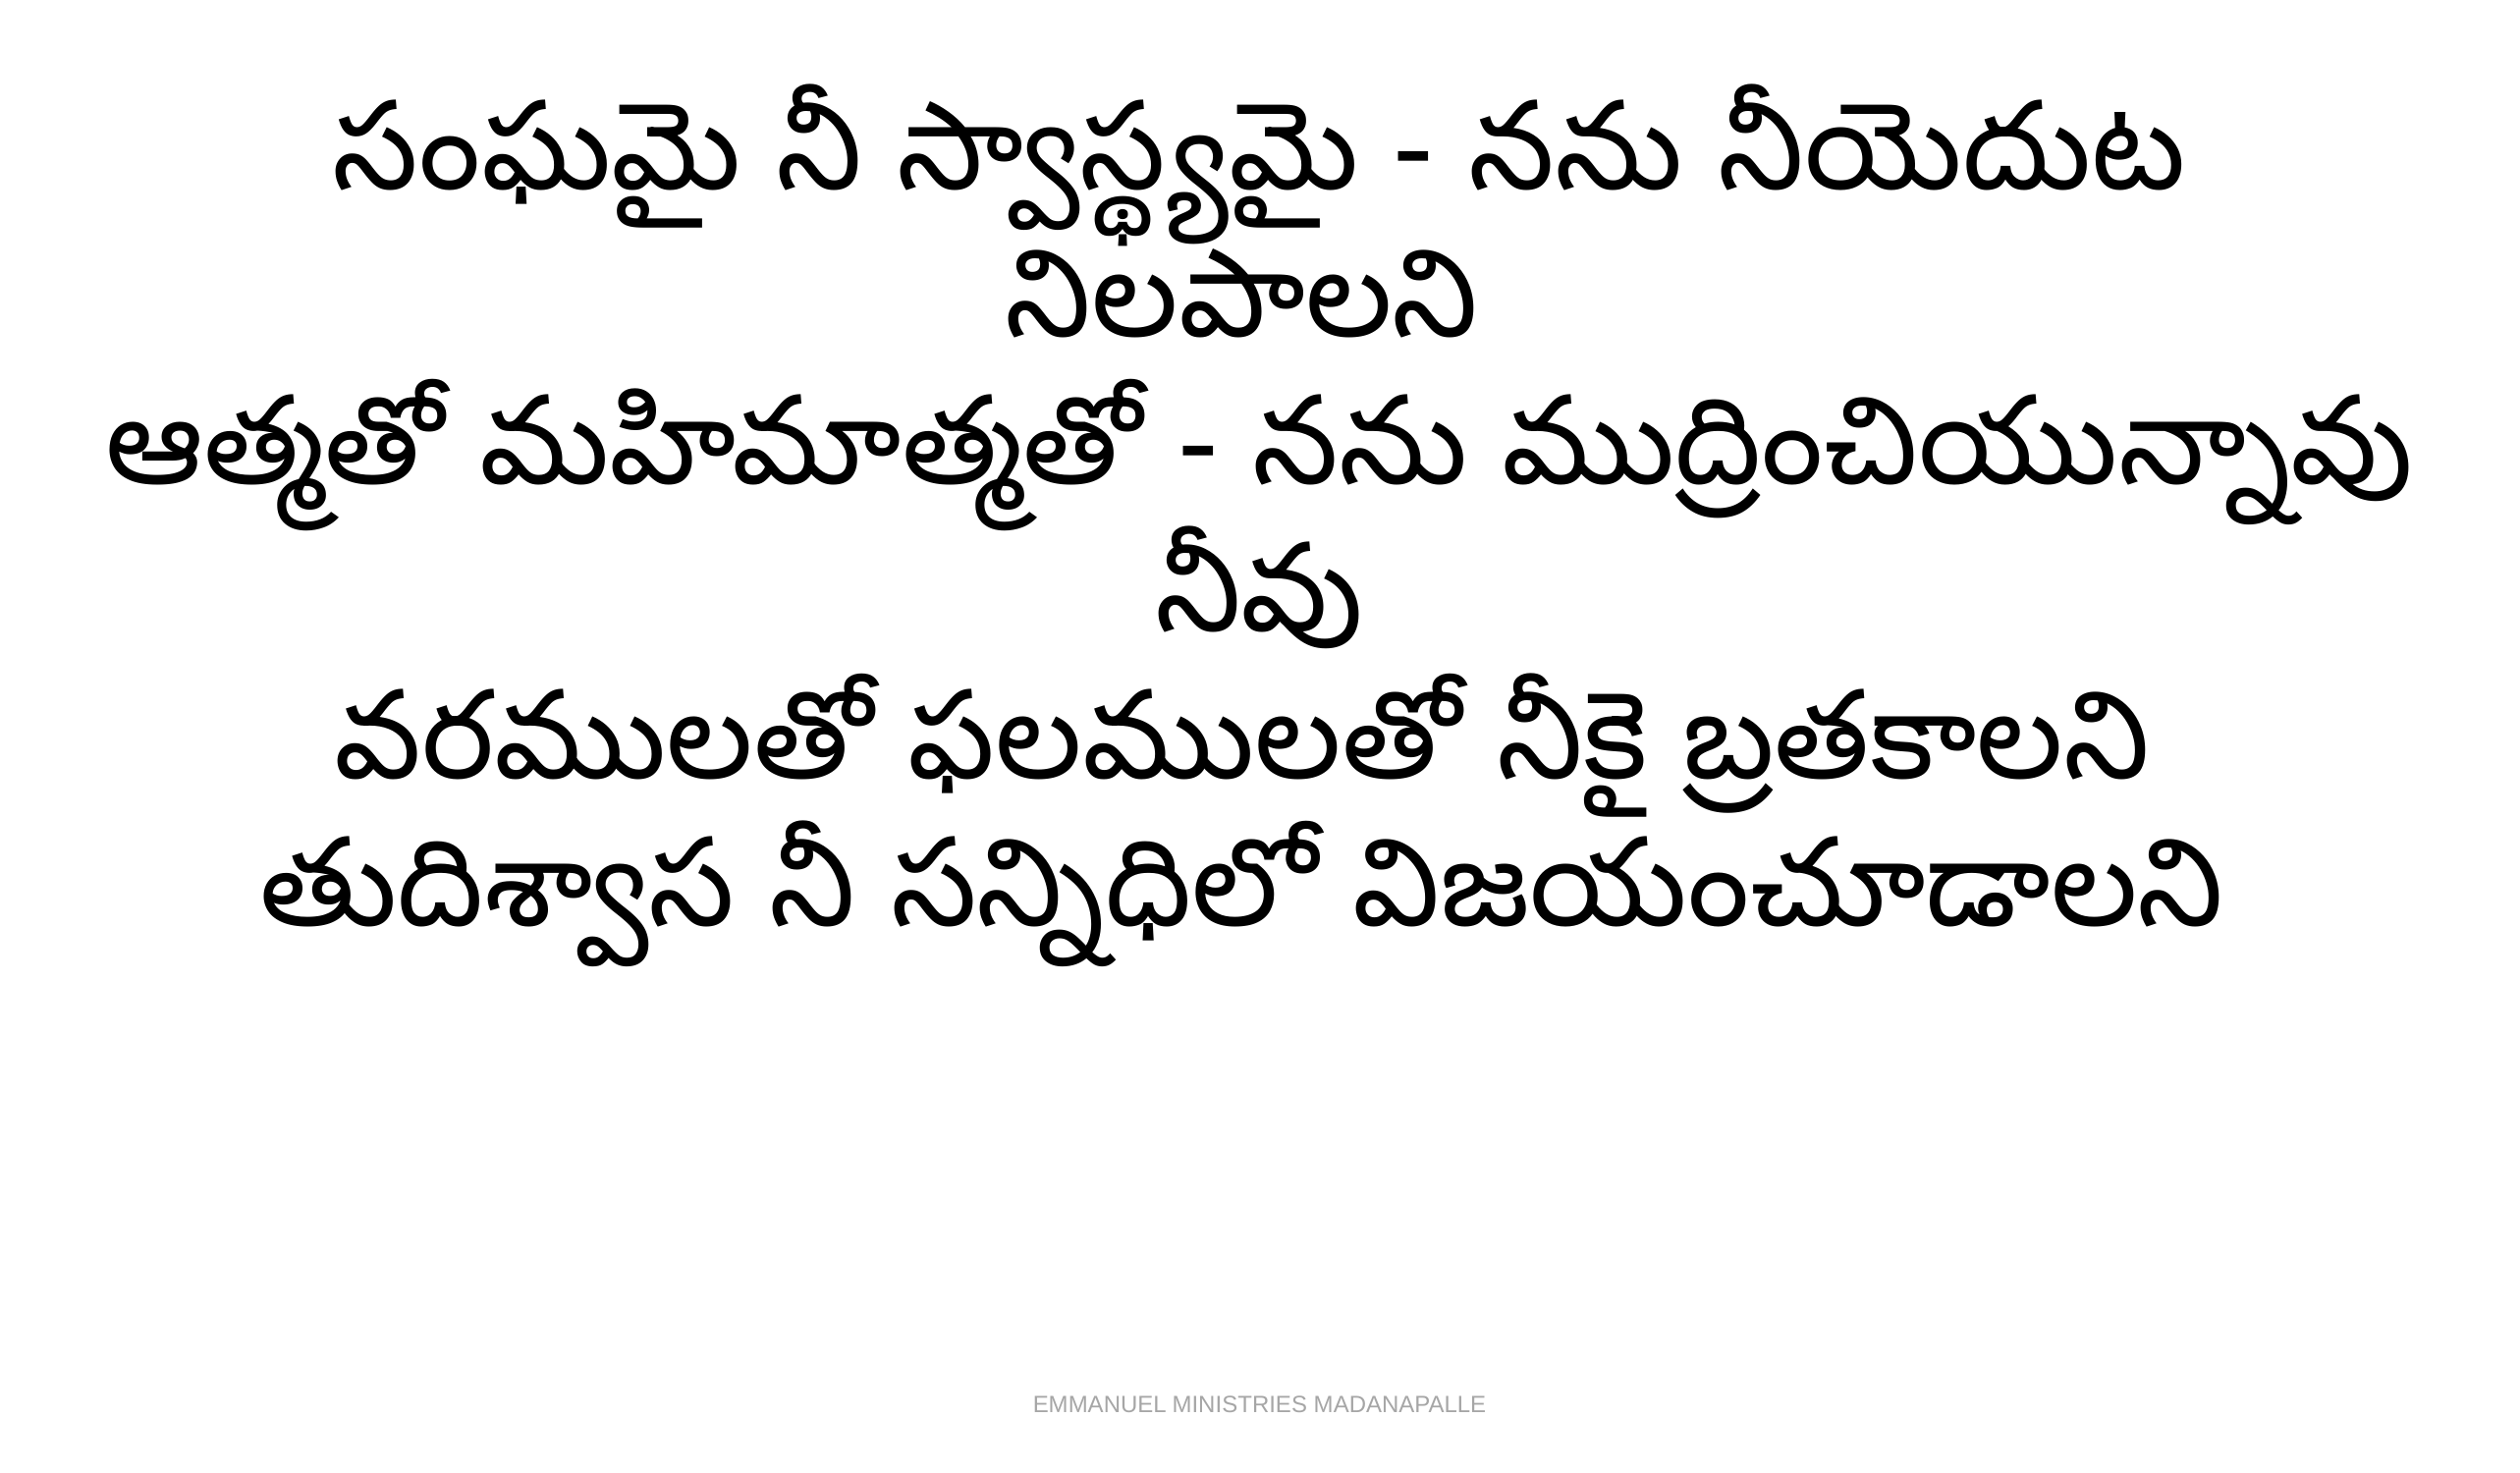

సంఘమై నీ స్వాస్థ్యమై - నను నీయెదుట నిలపాలని
ఆత్మతో మహిమాత్మతో - నను ముద్రించియున్నావు నీవు
వరములతో ఫలములతో నీకై బ్రతకాలని
తుదిశ్వాస నీ సన్నిధిలో విజయంచూడాలని